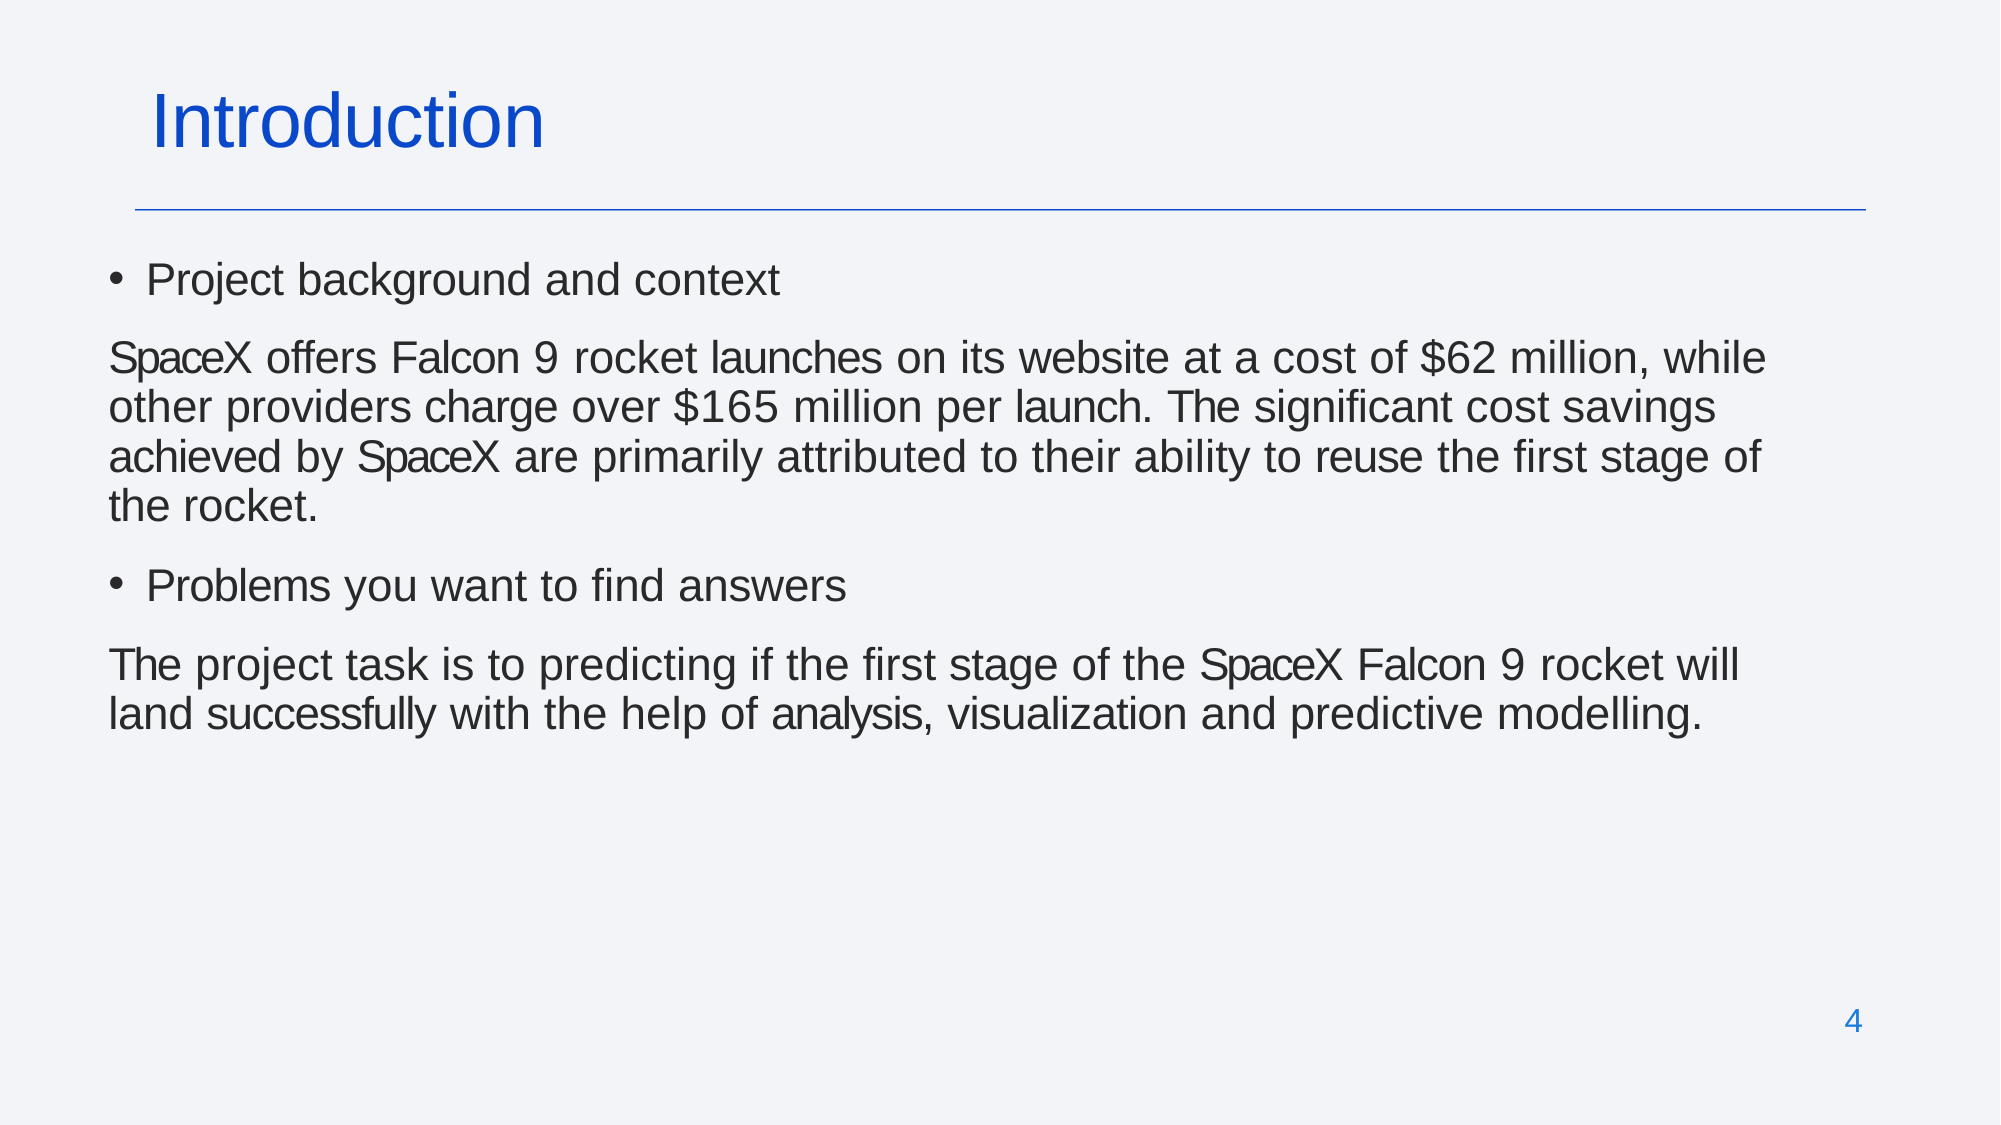

# Introduction
Project background and context
SpaceX offers Falcon 9 rocket launches on its website at a cost of $62 million, while other providers charge over $165 million per launch. The significant cost savings achieved by SpaceX are primarily attributed to their ability to reuse the first stage of the rocket.
Problems you want to find answers
The project task is to predicting if the first stage of the SpaceX Falcon 9 rocket will land successfully with the help of analysis, visualization and predictive modelling.
4